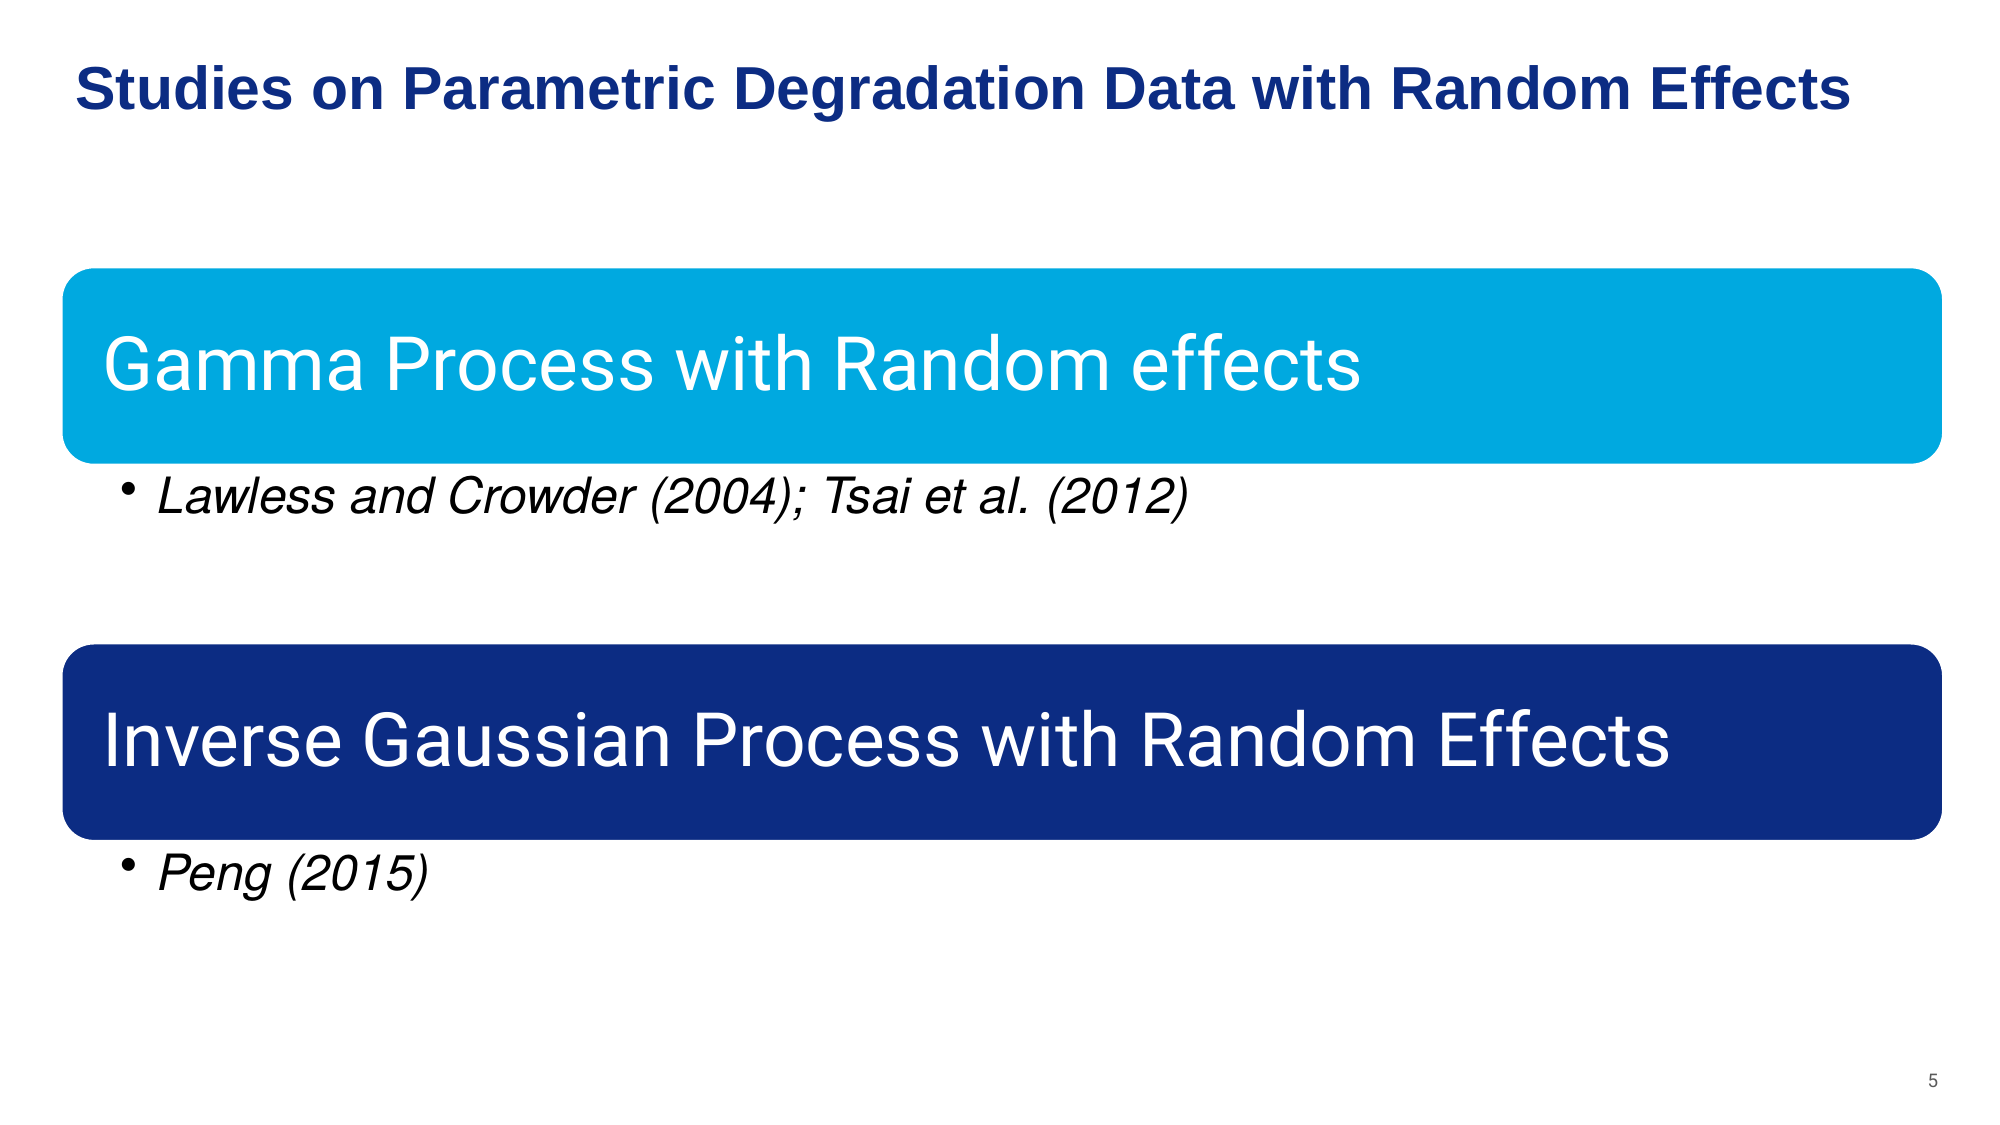

# Studies on Parametric Degradation Data with Random Effects
Gamma Process with Random effects
Lawless and Crowder (2004); Tsai et al. (2012)
Inverse Gaussian Process with Random Effects
Peng (2015)
5